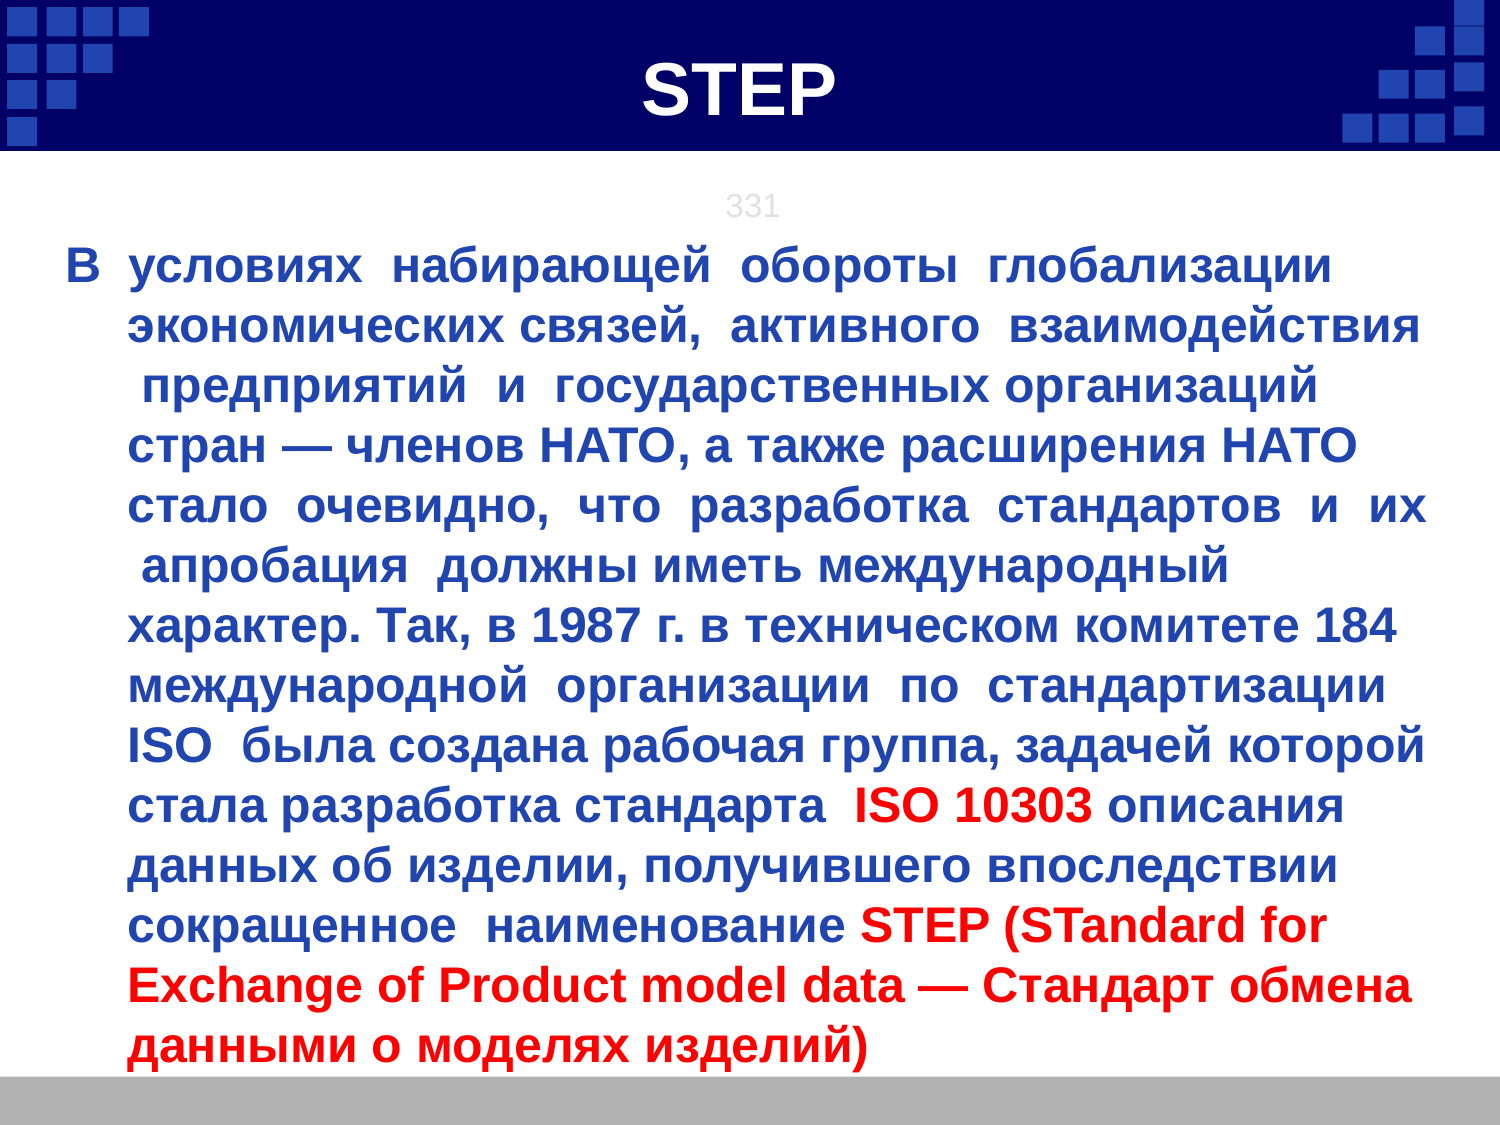

STEP
331
В  условиях  набирающей  обороты  глобализации  экономических связей,  активного  взаимодействия  предприятий  и  государственных организаций стран — членов НАТО, а также расширения НАТО стало  очевидно,  что  разработка  стандартов  и  их  апробация  должны иметь международный характер. Так, в 1987 г. в техническом комитете 184  международной  организации  по  стандартизации ISO  была создана рабочая группа, задачей которой стала разработка стандарта  ISO 10303 описания данных об изделии, получившего впоследствии сокращенное  наименование STEP (STandard for Exchange of Product model data — Стандарт обмена данными о моделях изделий)